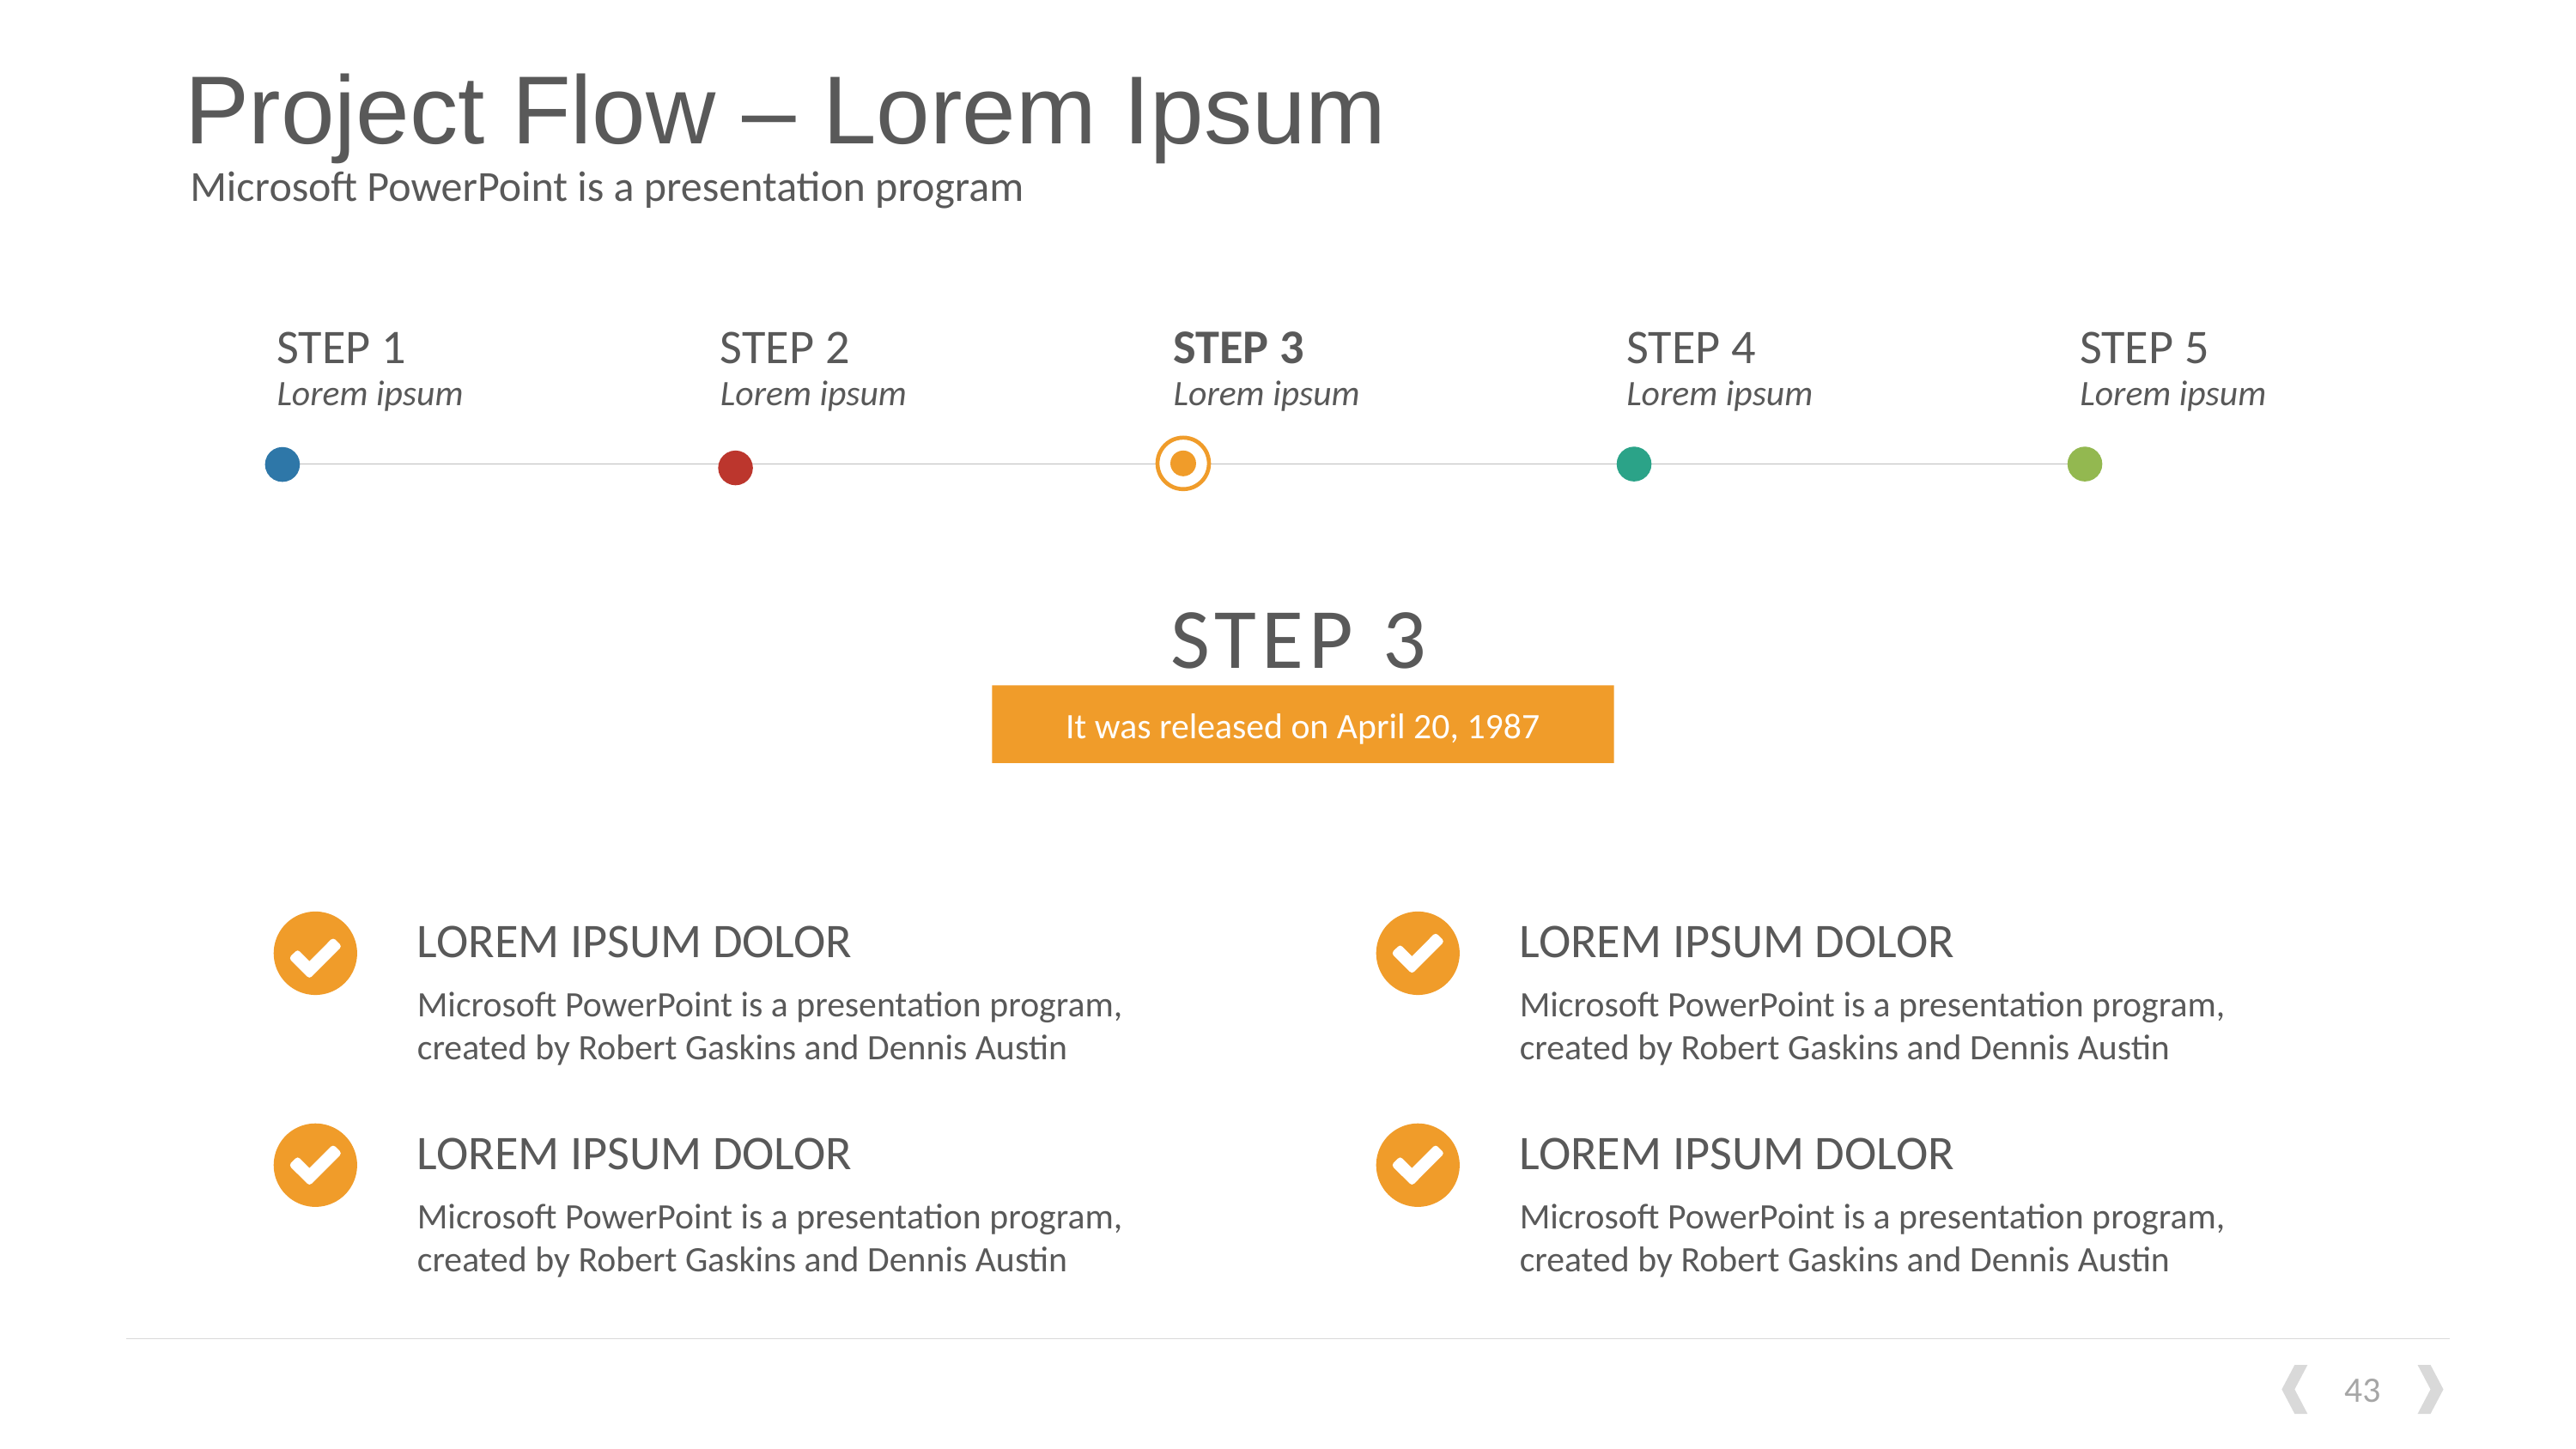

# Project Flow – Lorem Ipsum
Microsoft PowerPoint is a presentation program
STEP 1
STEP 2
STEP 3
STEP 4
STEP 5
Lorem ipsum
Lorem ipsum
Lorem ipsum
Lorem ipsum
Lorem ipsum

STEP 3
It was released on April 20, 1987
LOREM IPSUM DOLOR
LOREM IPSUM DOLOR

Microsoft PowerPoint is a presentation program, created by Robert Gaskins and Dennis Austin
Microsoft PowerPoint is a presentation program, created by Robert Gaskins and Dennis Austin
LOREM IPSUM DOLOR
LOREM IPSUM DOLOR

Microsoft PowerPoint is a presentation program, created by Robert Gaskins and Dennis Austin
Microsoft PowerPoint is a presentation program, created by Robert Gaskins and Dennis Austin